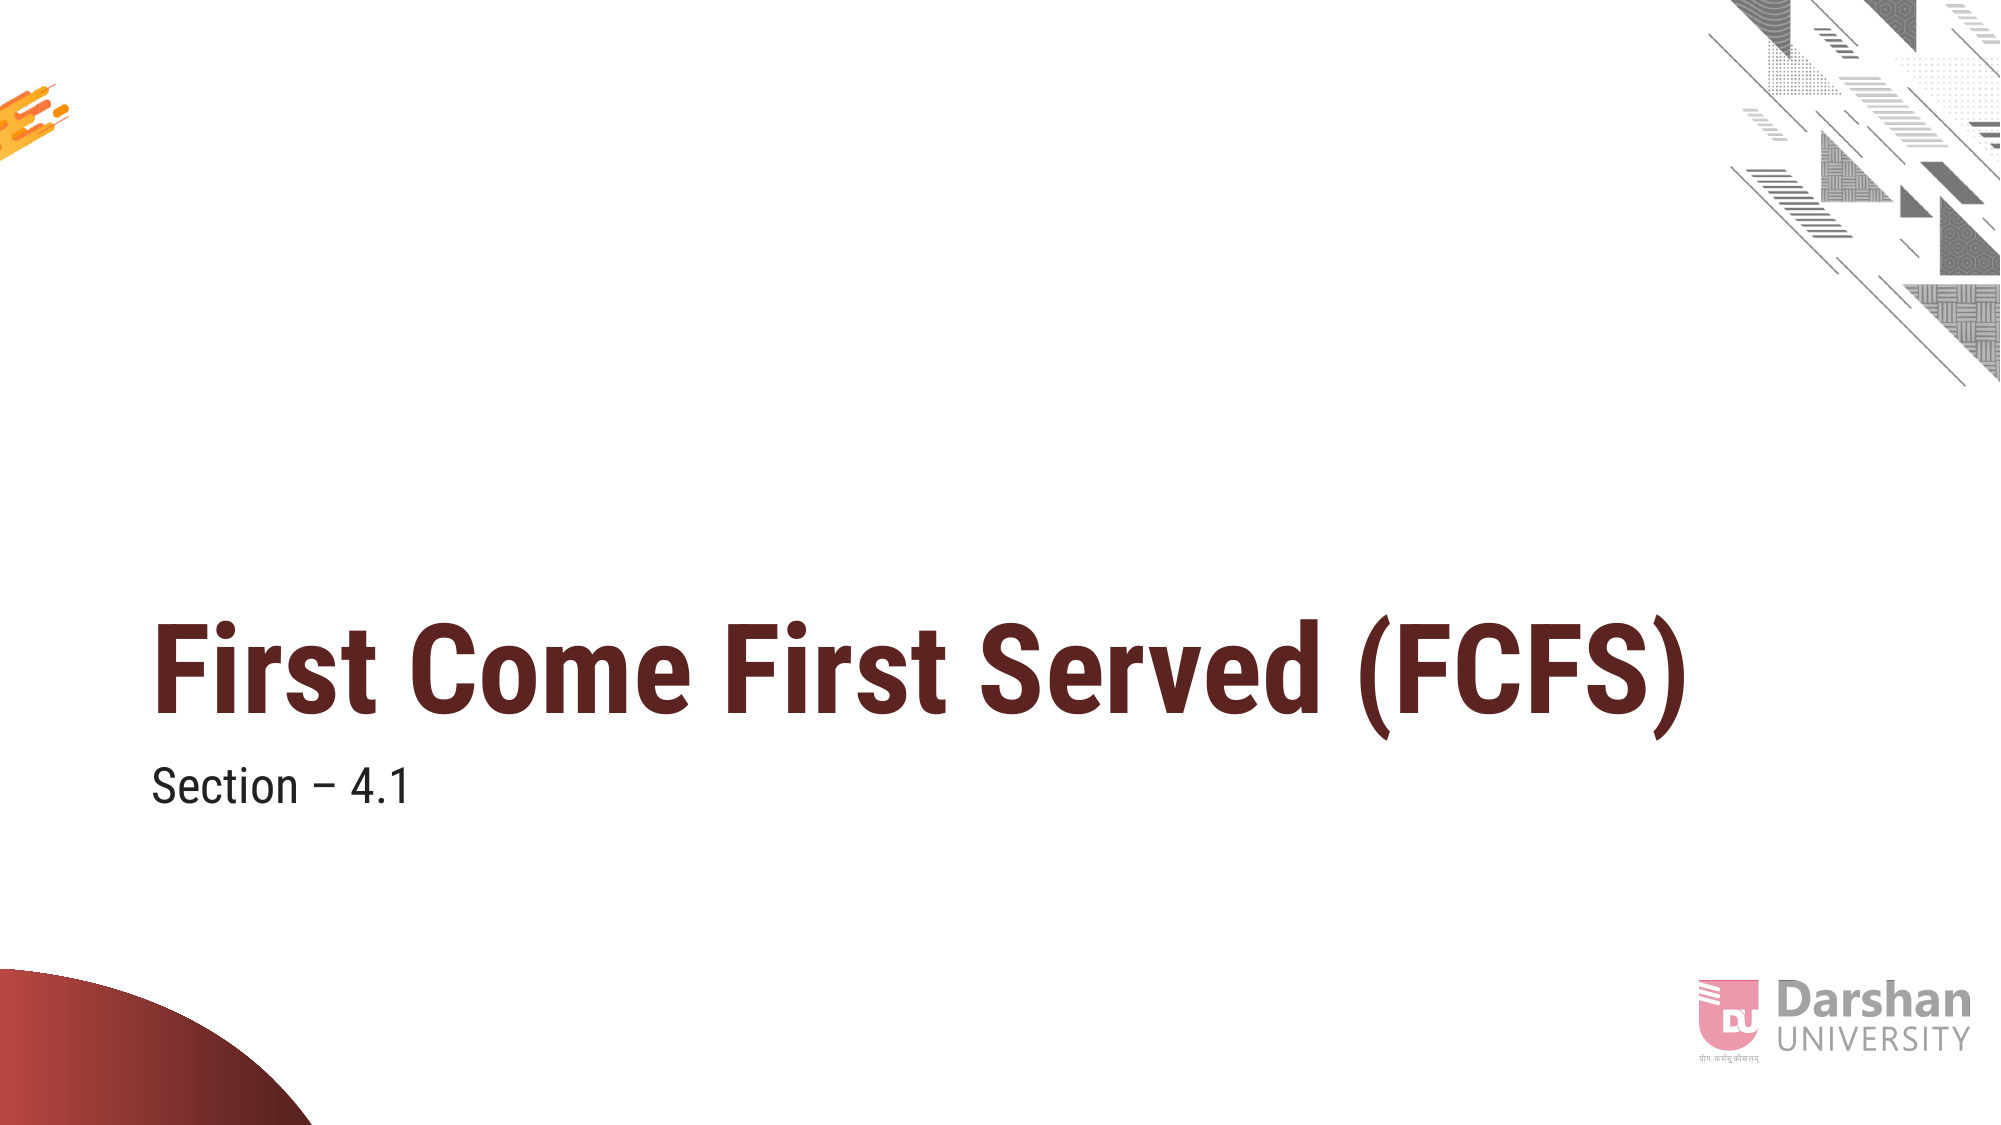

# First Come First Served (FCFS)
Section – 4.1